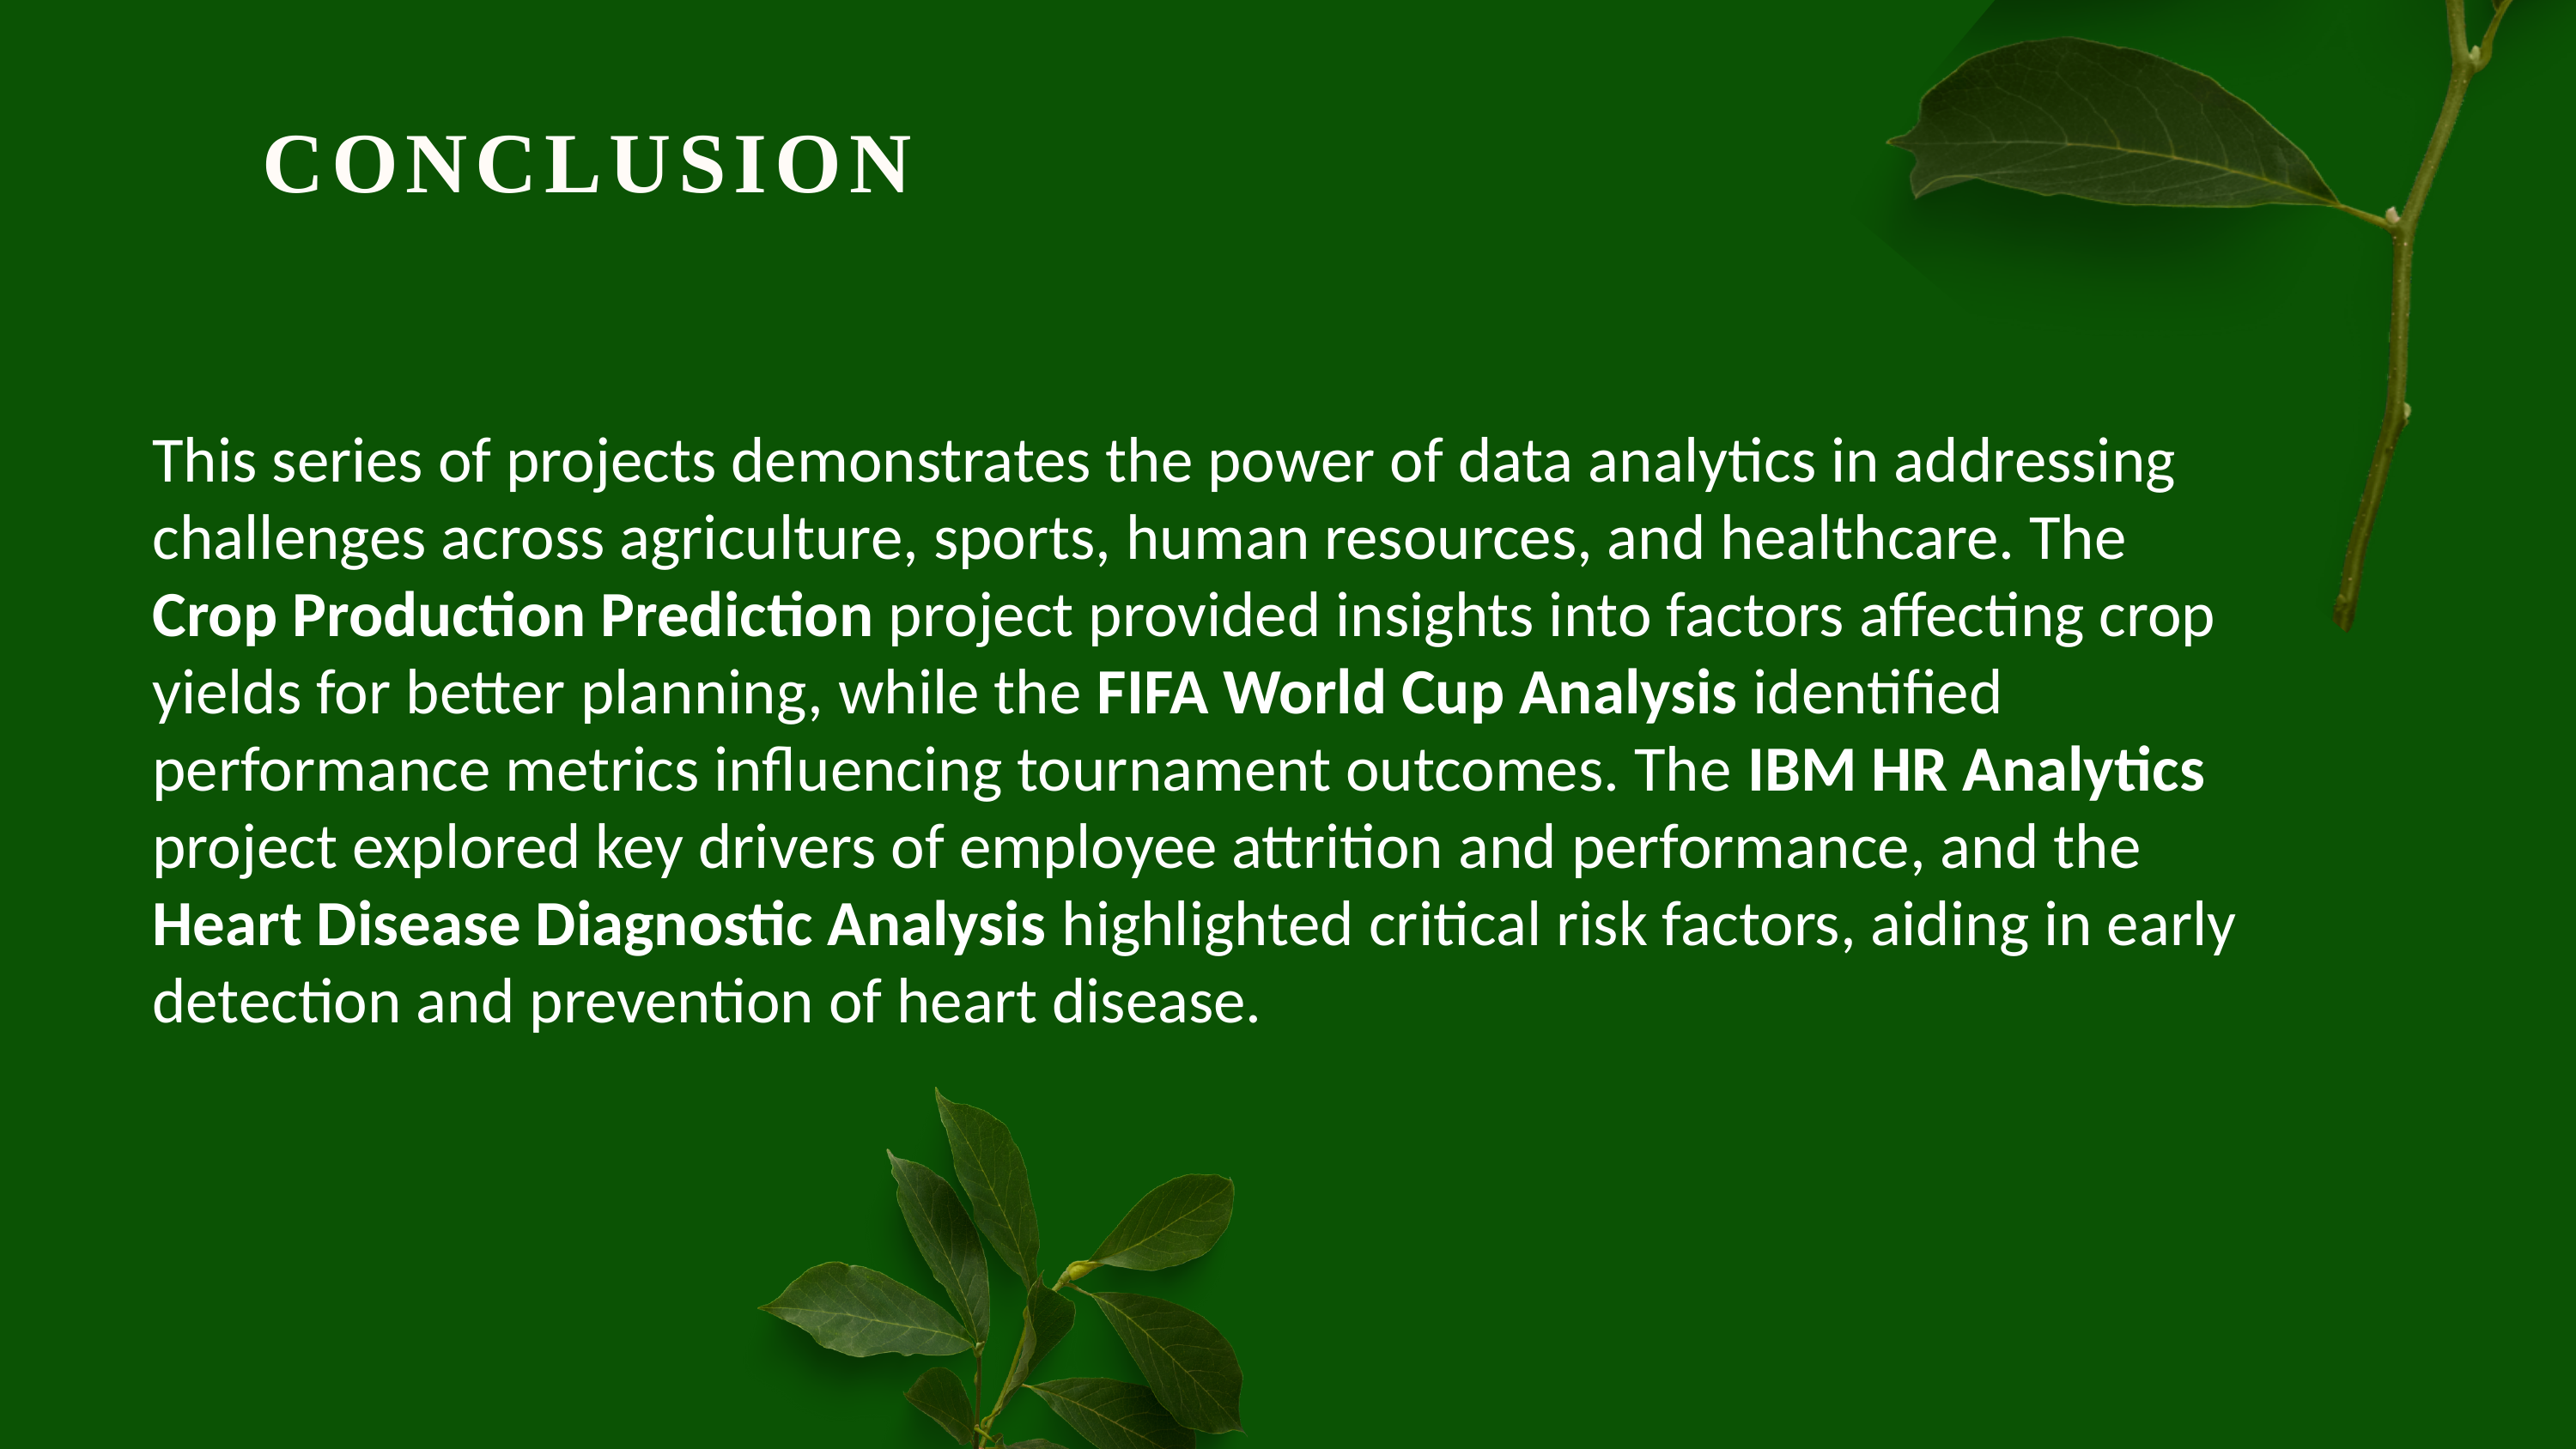

CONCLUSION

This series of projects demonstrates the power of data analytics in addressing challenges across agriculture, sports, human resources, and healthcare. The Crop Production Prediction project provided insights into factors affecting crop yields for better planning, while the FIFA World Cup Analysis identified performance metrics influencing tournament outcomes. The IBM HR Analytics project explored key drivers of employee attrition and performance, and the Heart Disease Diagnostic Analysis highlighted critical risk factors, aiding in early detection and prevention of heart disease.